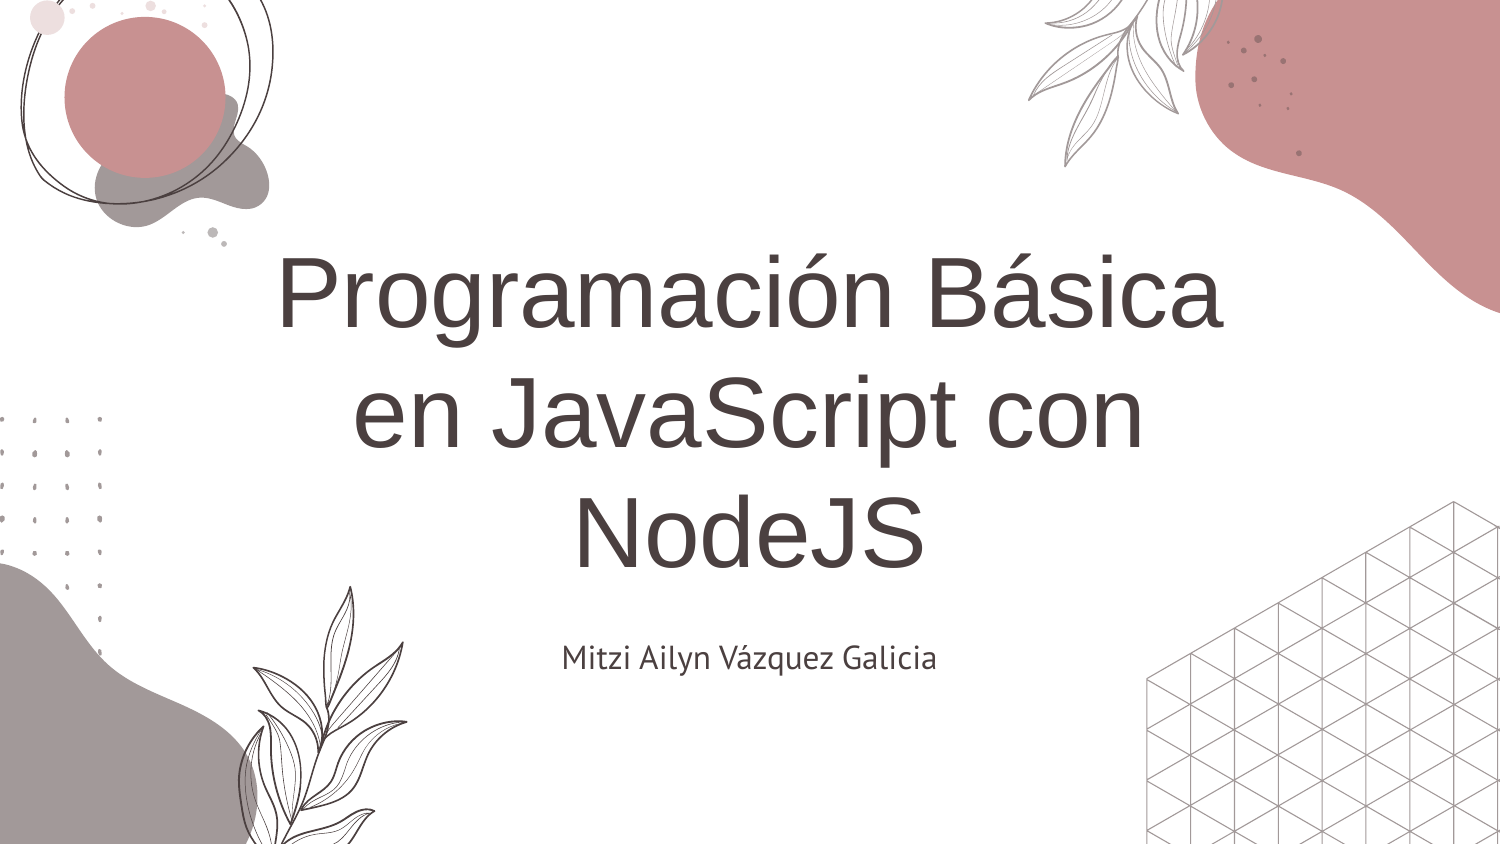

# Programación Básica en JavaScript con NodeJS
Mitzi Ailyn Vázquez Galicia